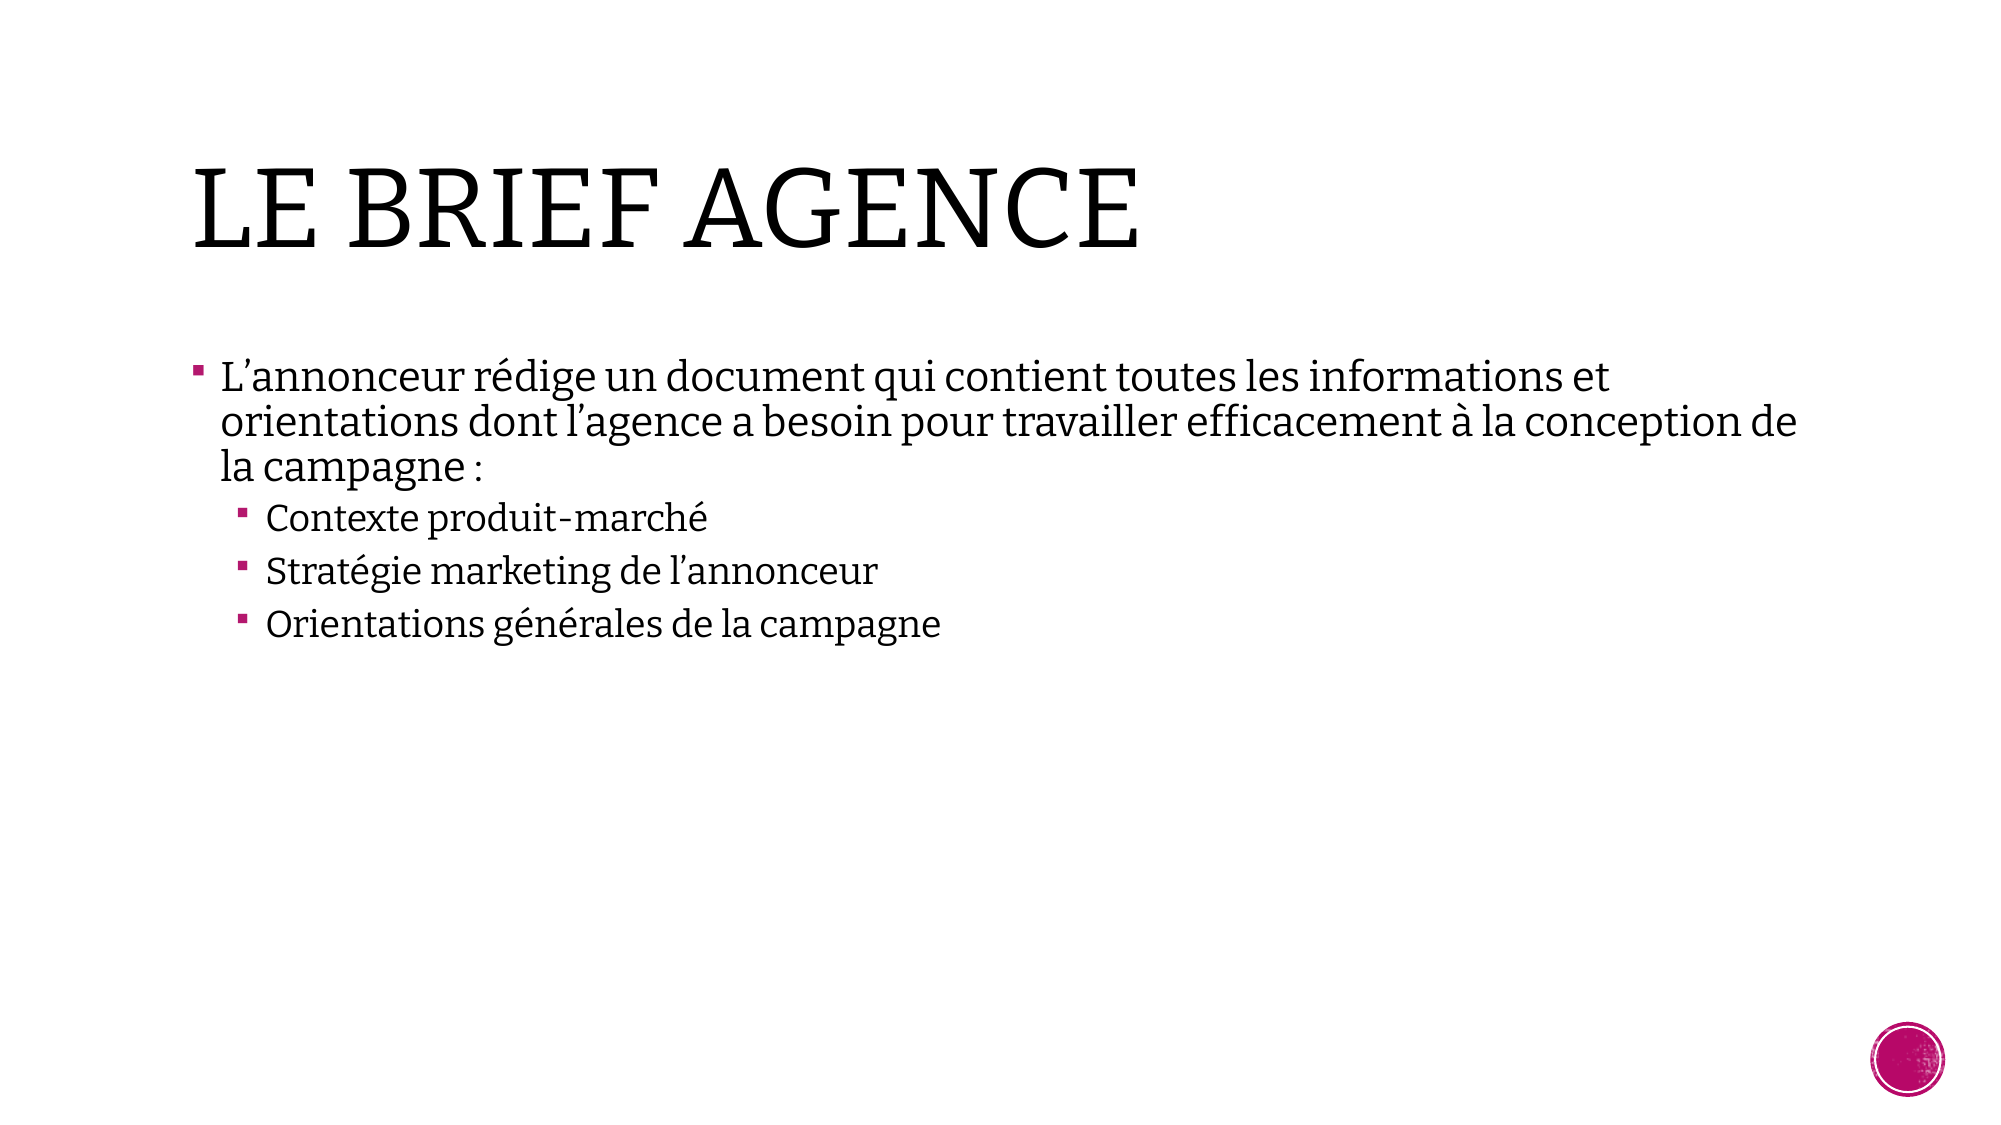

# Le brief agence
L’annonceur rédige un document qui contient toutes les informations et orientations dont l’agence a besoin pour travailler efficacement à la conception de la campagne :
Contexte produit-marché
Stratégie marketing de l’annonceur
Orientations générales de la campagne